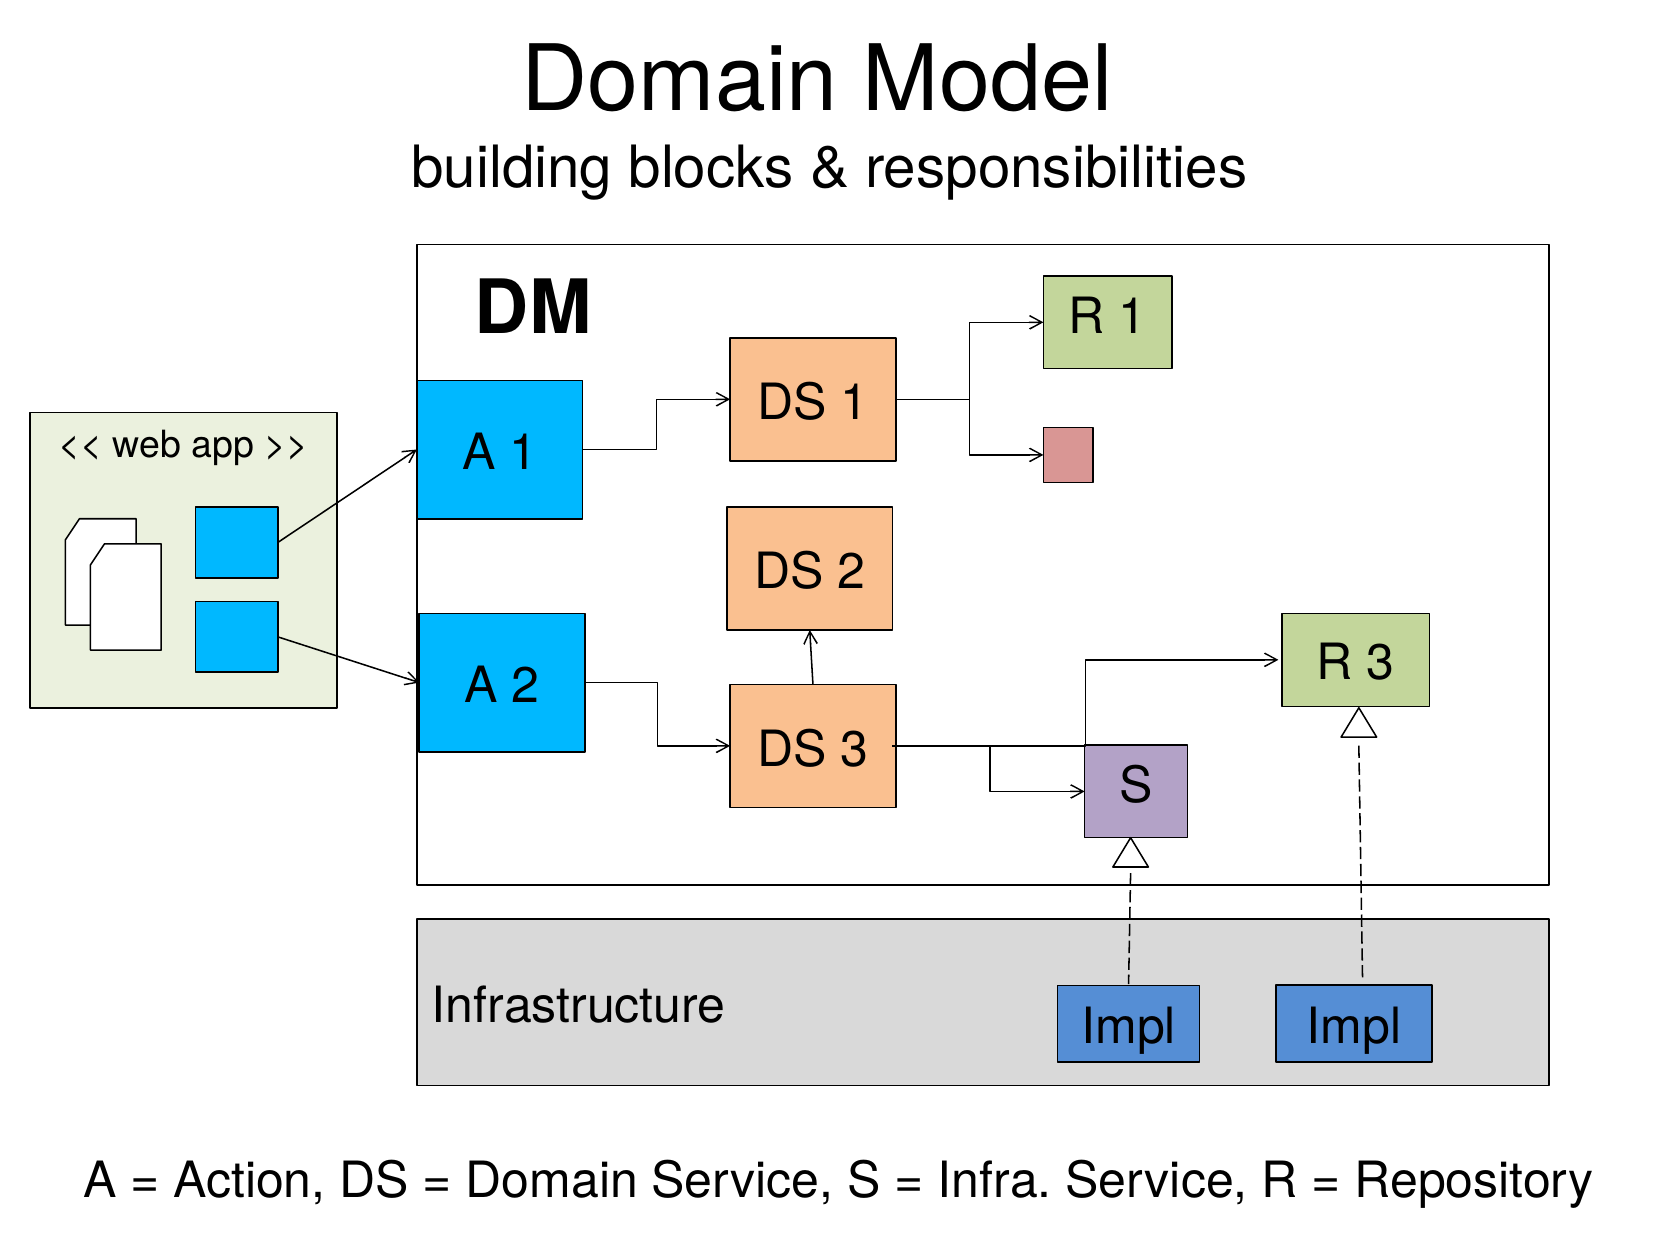

# Domain Model building blocks & responsibilities
Model
DM
R 1
DS 1
A 1
<< web app >>

DS 2

A 2
R 3
DS 3

S

Infrastructure
Impl
Impl
A = Action, DS = Domain Service, S = Infra. Service, R = Repository